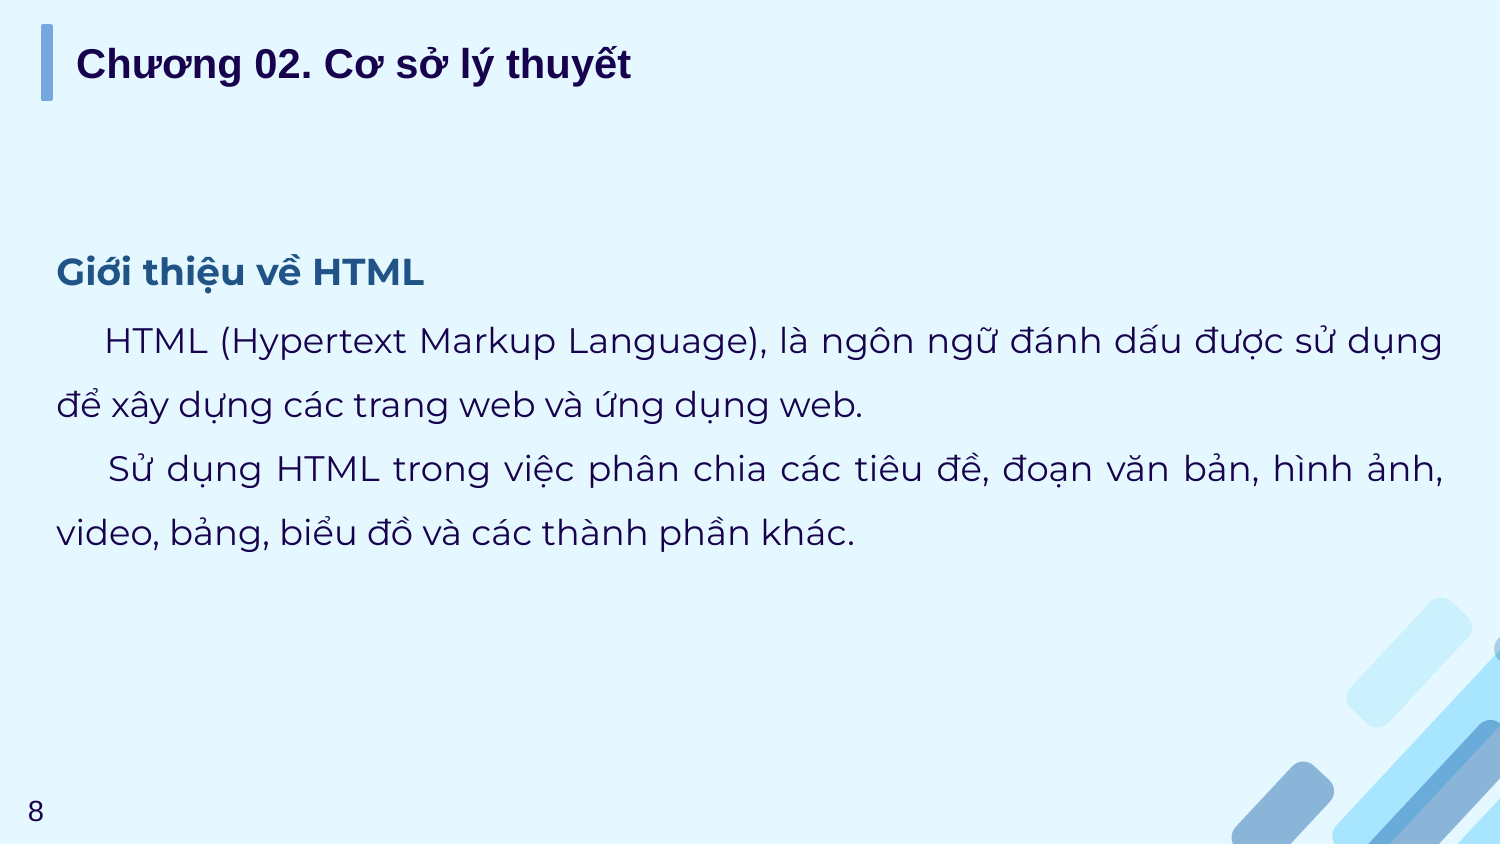

Chương 02. Cơ sở lý thuyết
Giới thiệu về HTML
    HTML (Hypertext Markup Language), là ngôn ngữ đánh dấu được sử dụng để xây dựng các trang web và ứng dụng web.
    Sử dụng HTML trong việc phân chia các tiêu đề, đoạn văn bản, hình ảnh, video, bảng, biểu đồ và các thành phần khác.
8